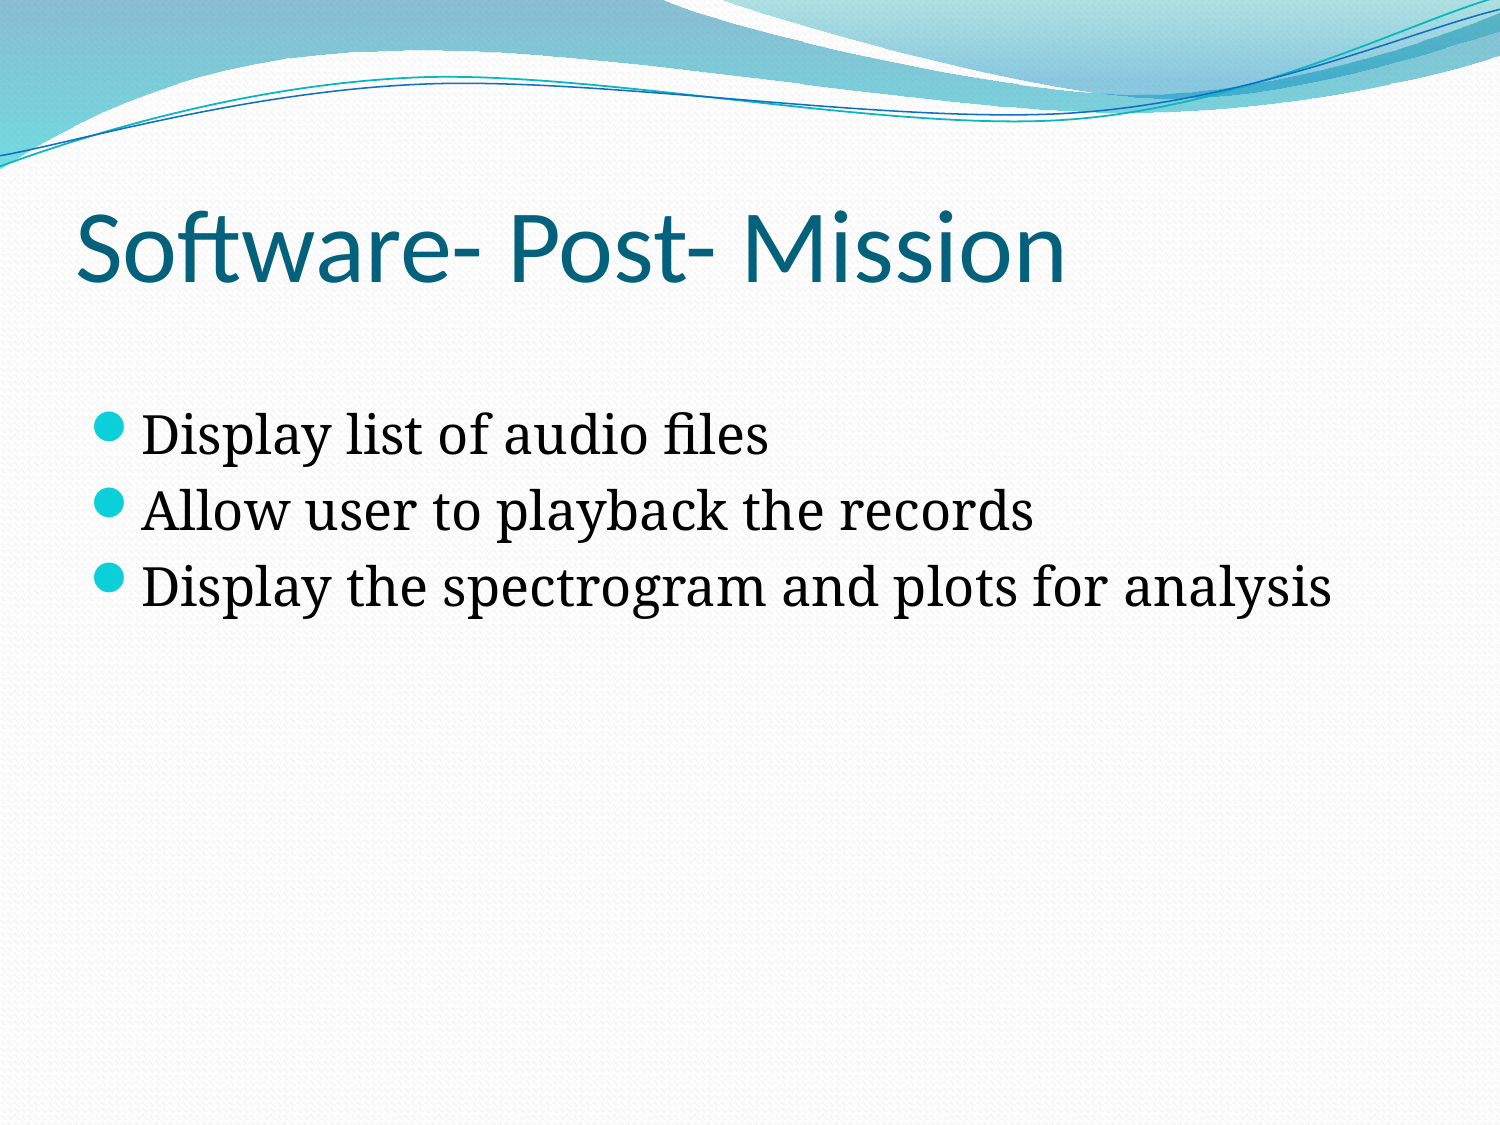

# Software- Post- Mission

Display list of audio files
Allow user to playback the records
Display the spectrogram and plots for analysis